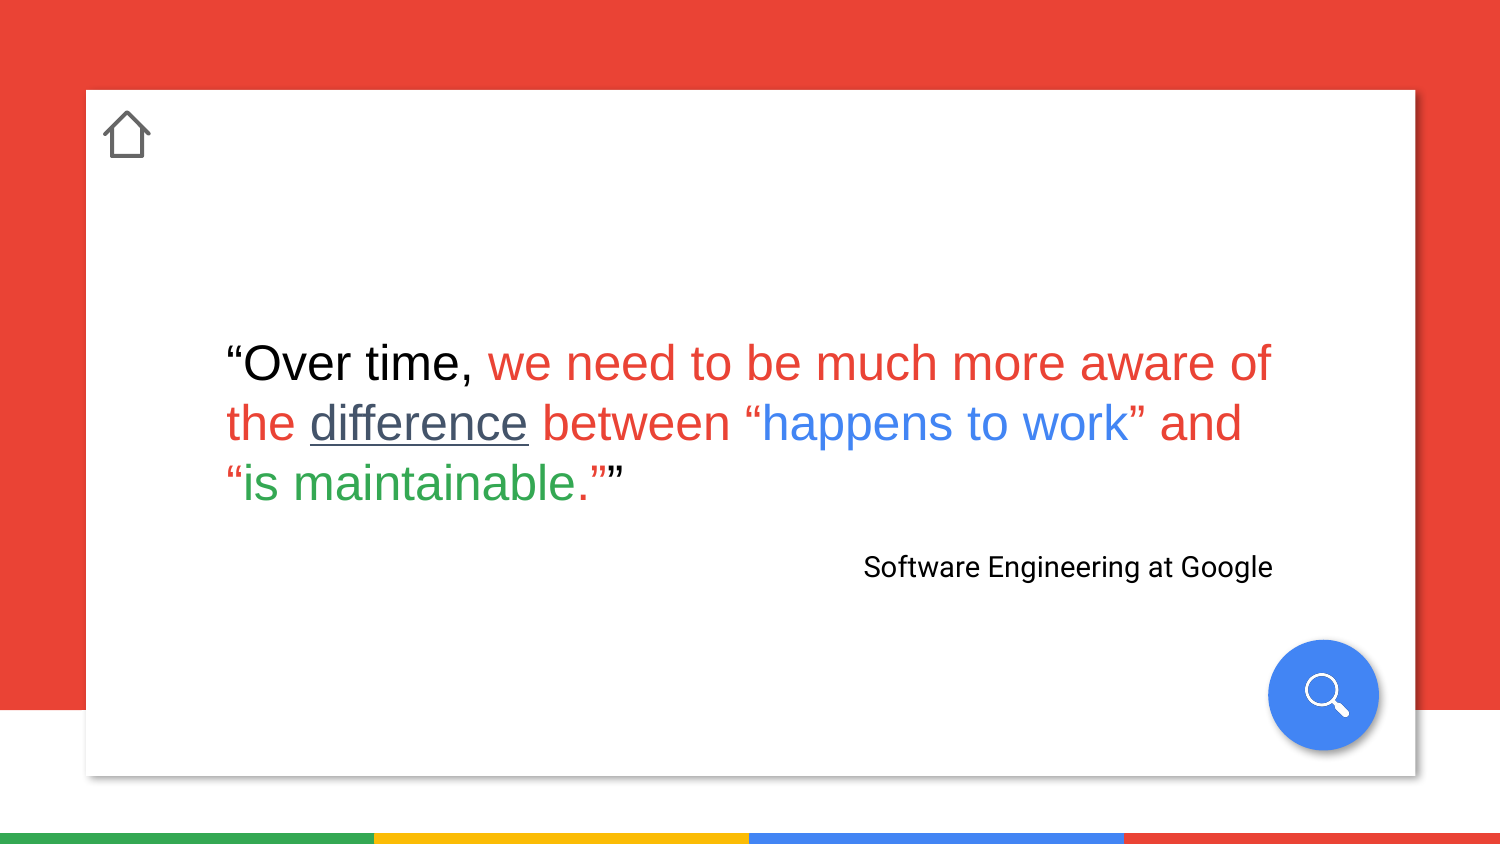

“Over time, we need to be much more aware of the difference between “happens to work” and “is maintainable.””
Software Engineering at Google